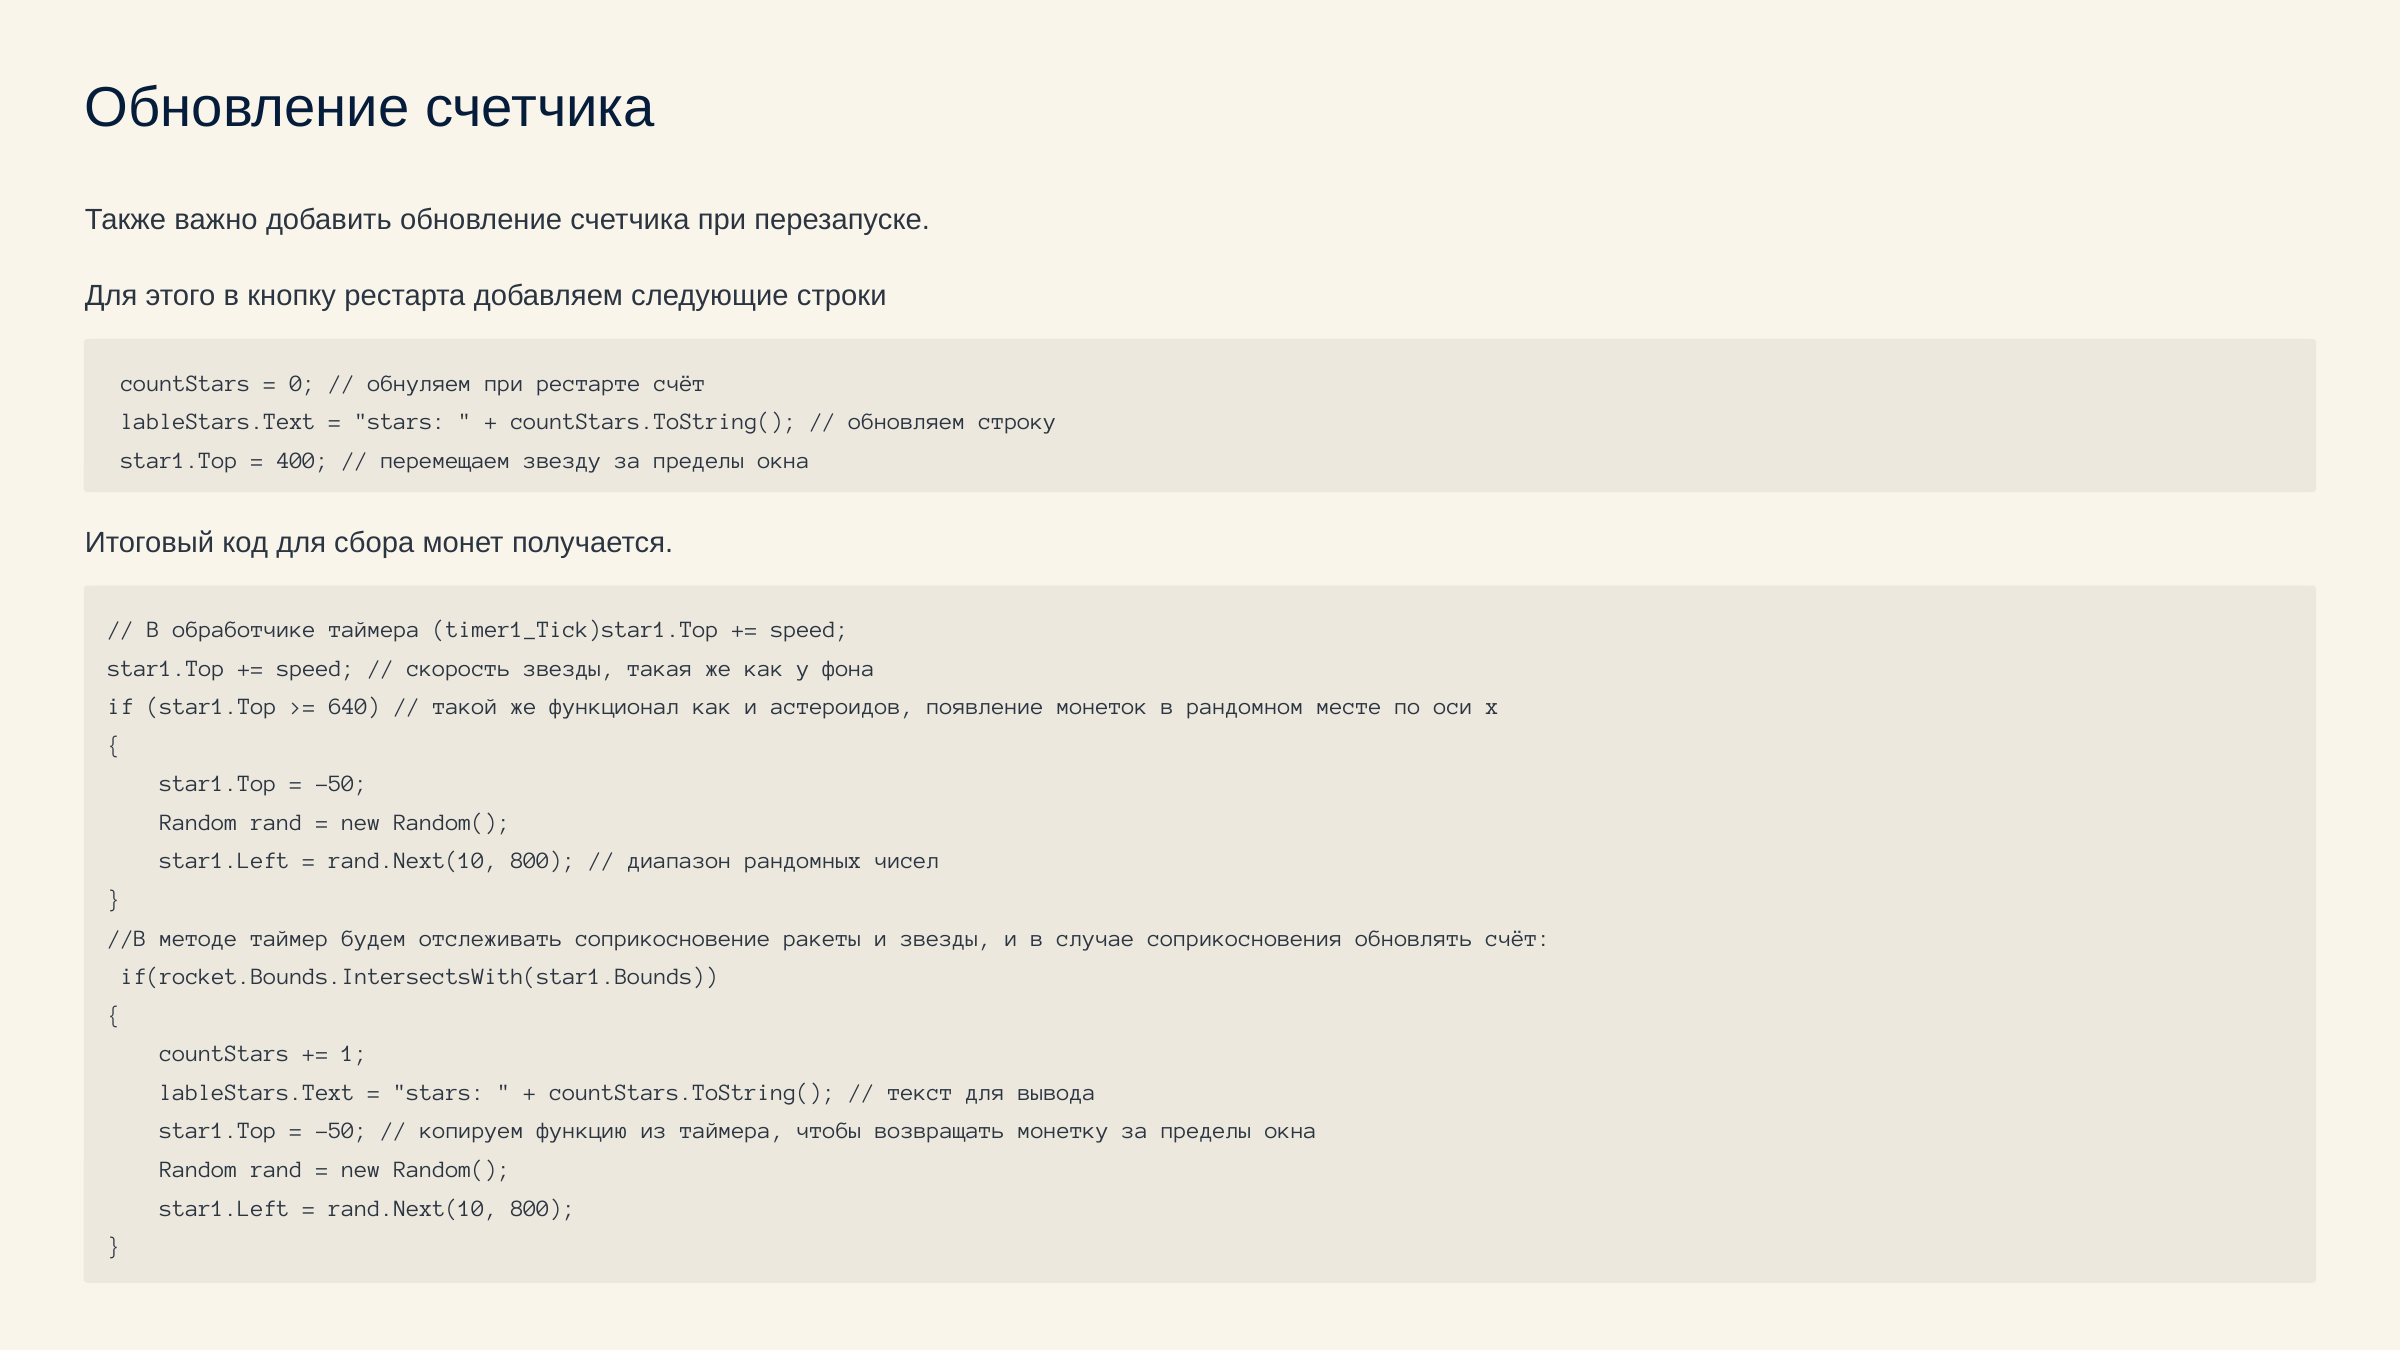

Обновление счетчика
Также важно добавить обновление счетчика при перезапуске.
Для этого в кнопку рестарта добавляем следующие строки

 countStars = 0; // обнуляем при рестарте счёт
 lableStars.Text = "stars: " + countStars.ToString(); // обновляем строку
 star1.Top = 400; // перемещаем звезду за пределы окна
Итоговый код для сбора монет получается.

// В обработчике таймера (timer1_Tick)star1.Top += speed;
star1.Top += speed; // скорость звезды, такая же как у фона
if (star1.Top >= 640) // такой же функционал как и астероидов, появление монеток в рандомном месте по оси х
{
    star1.Top = -50;
    Random rand = new Random();
    star1.Left = rand.Next(10, 800); // диапазон рандомных чисел
}
//В методе таймер будем отслеживать соприкосновение ракеты и звезды, и в случае соприкосновения обновлять счёт:
 if(rocket.Bounds.IntersectsWith(star1.Bounds))
{
    countStars += 1;
    lableStars.Text = "stars: " + countStars.ToString(); // текст для вывода
    star1.Top = -50; // копируем функцию из таймера, чтобы возвращать монетку за пределы окна
    Random rand = new Random();
    star1.Left = rand.Next(10, 800);
}